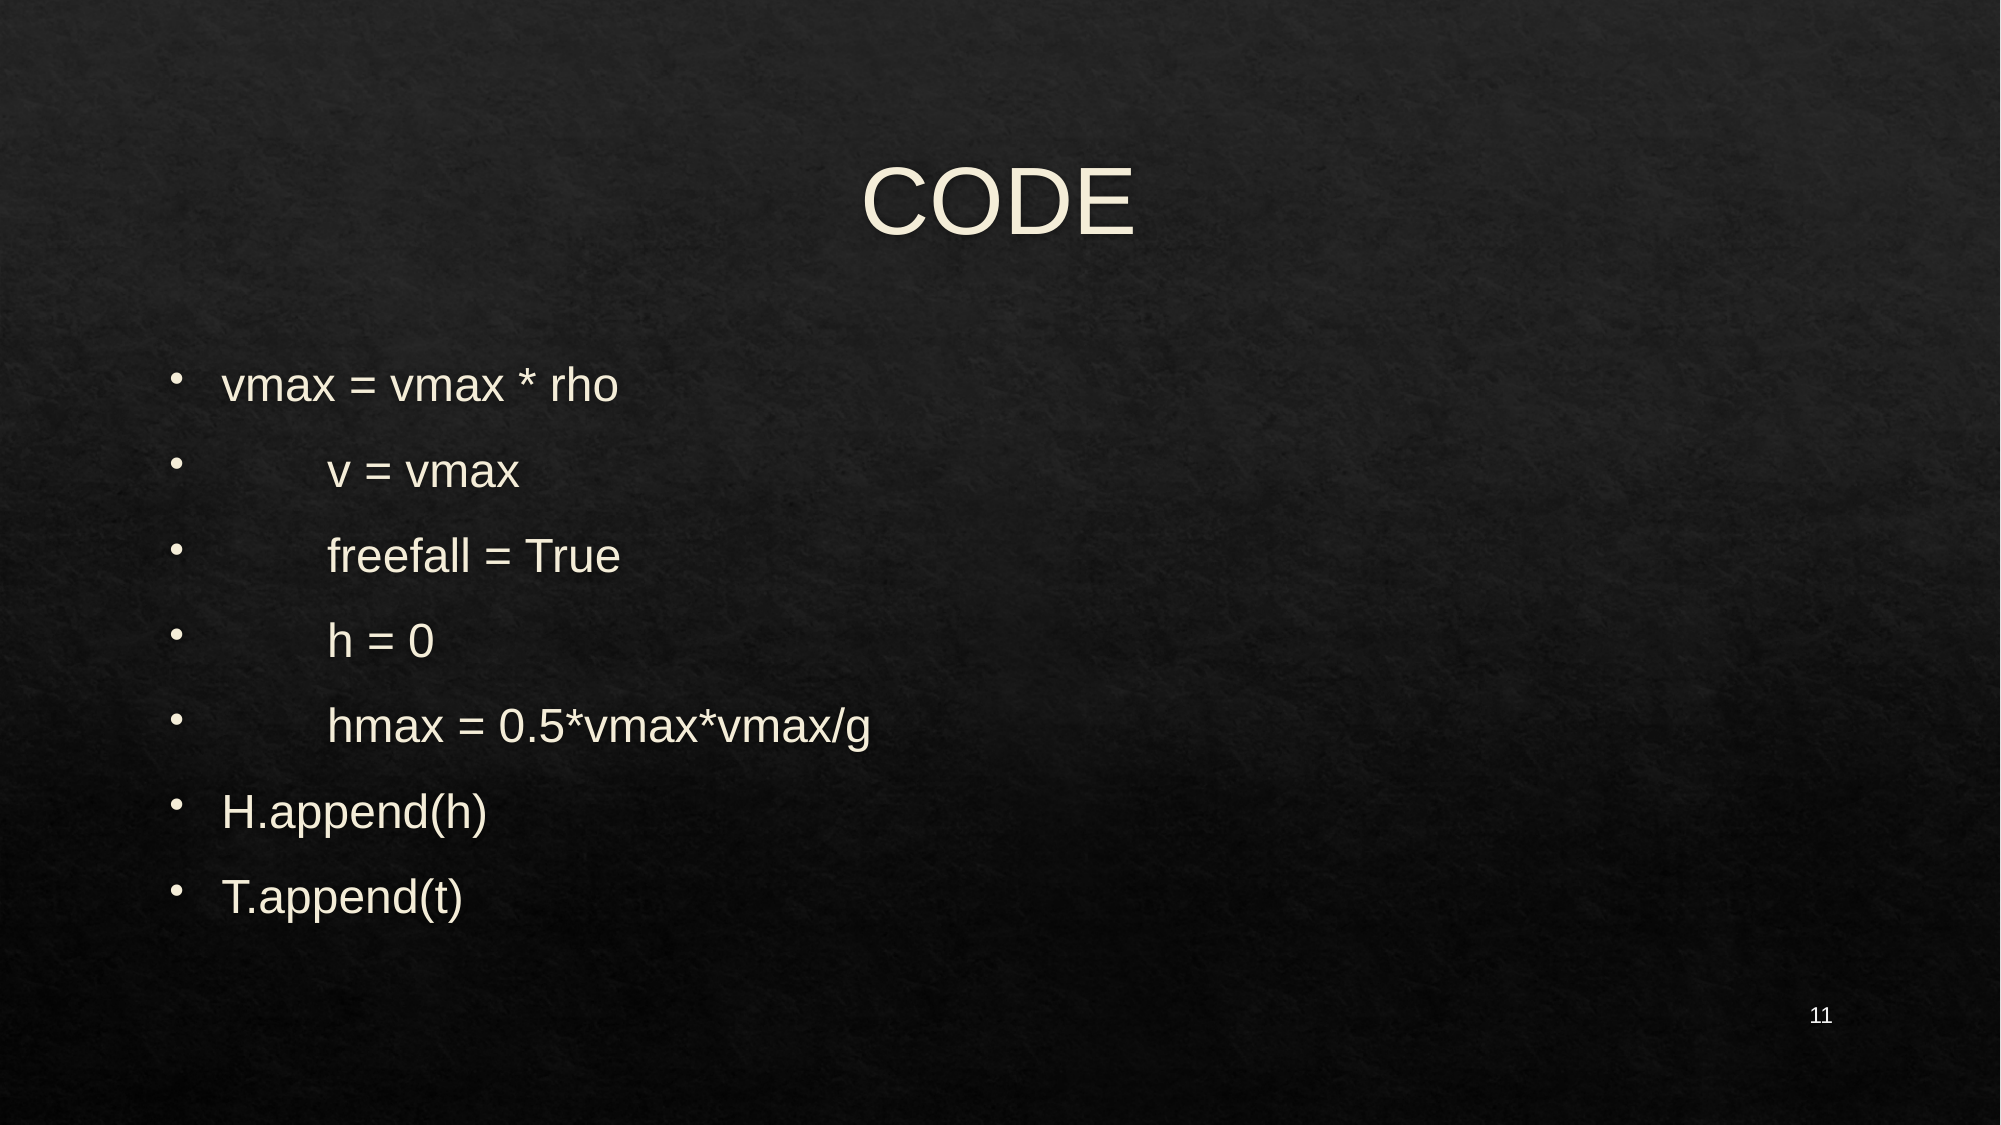

# CODE
vmax = vmax * rho
        v = vmax
        freefall = True
        h = 0
        hmax = 0.5*vmax*vmax/g
H.append(h)
T.append(t)
11